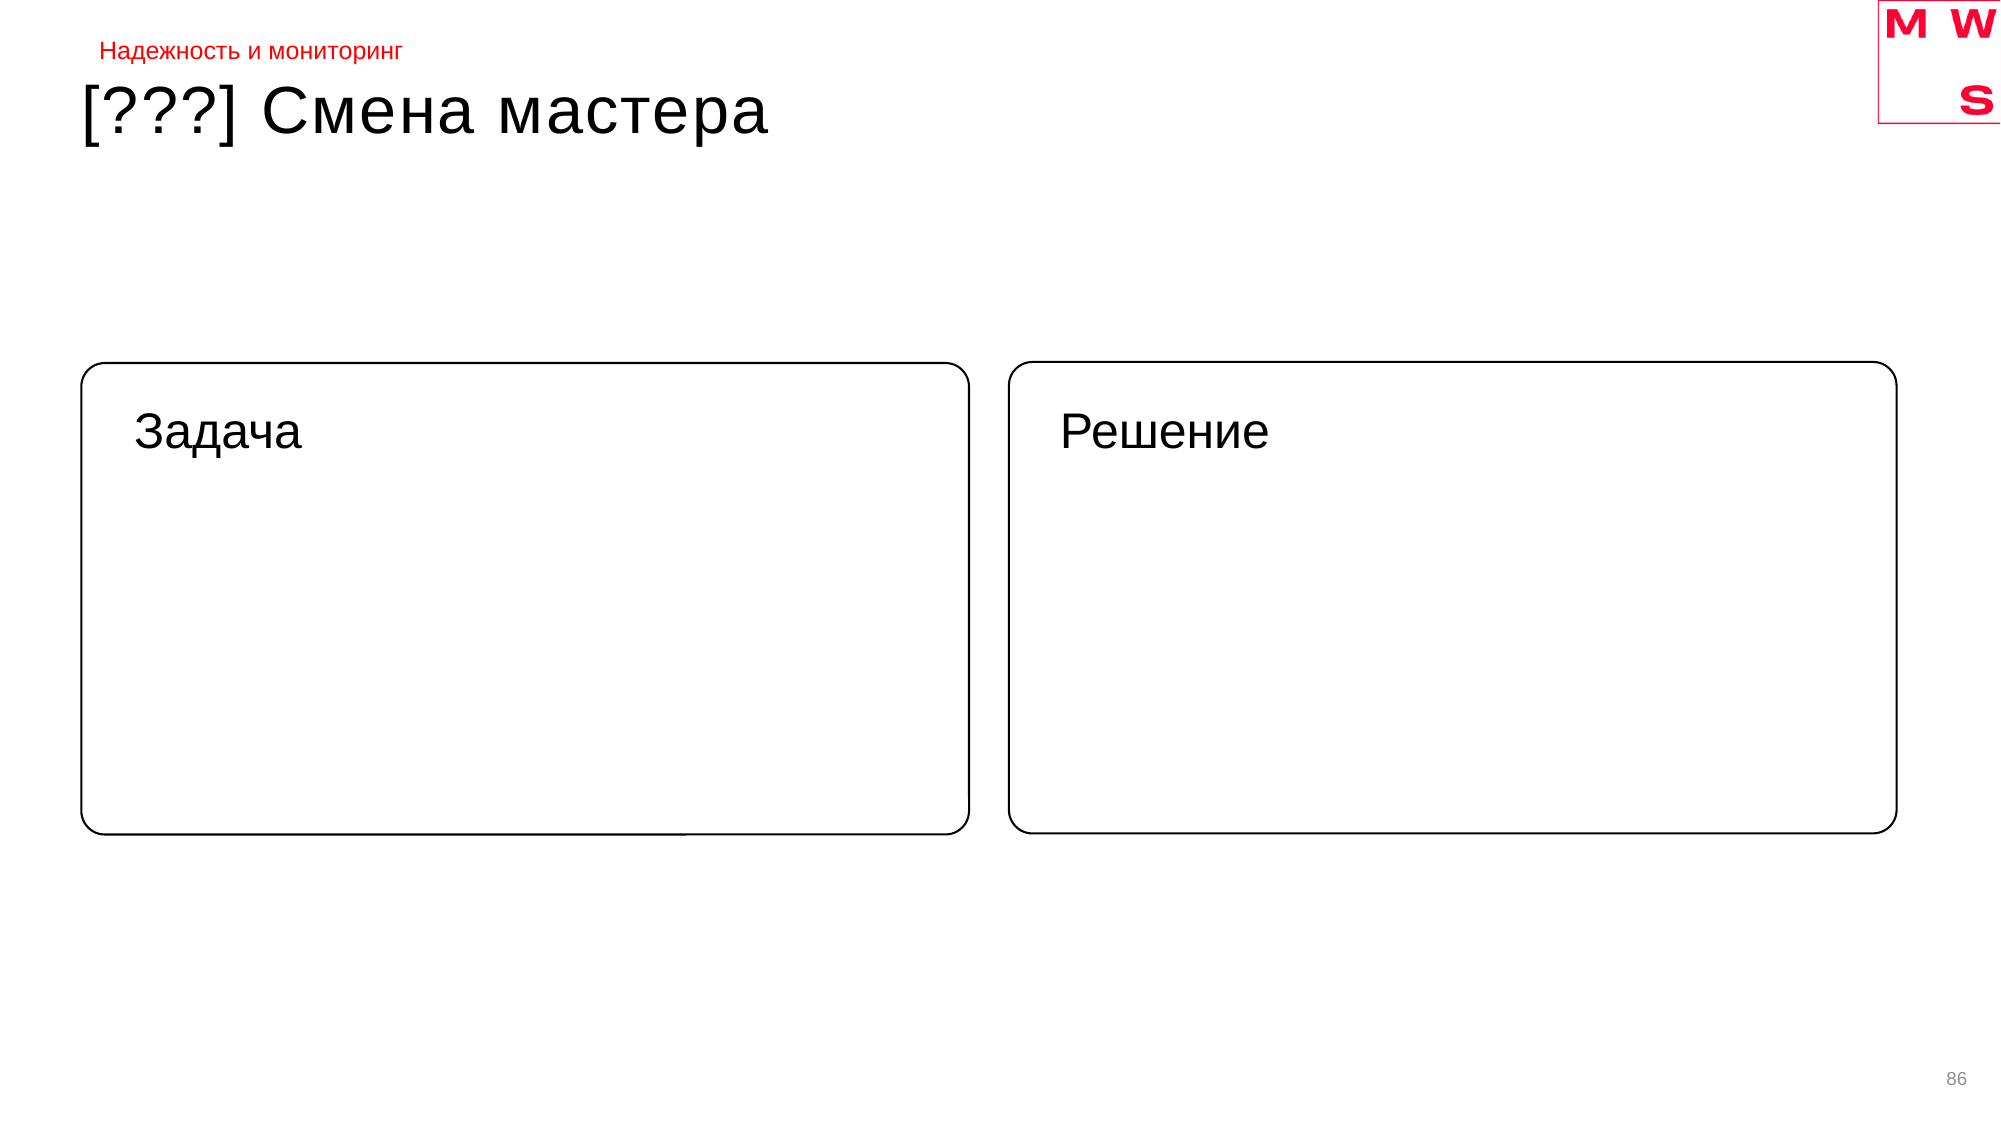

Надежность и мониторинг
# [???] Смена мастера

Задача
Решение

86